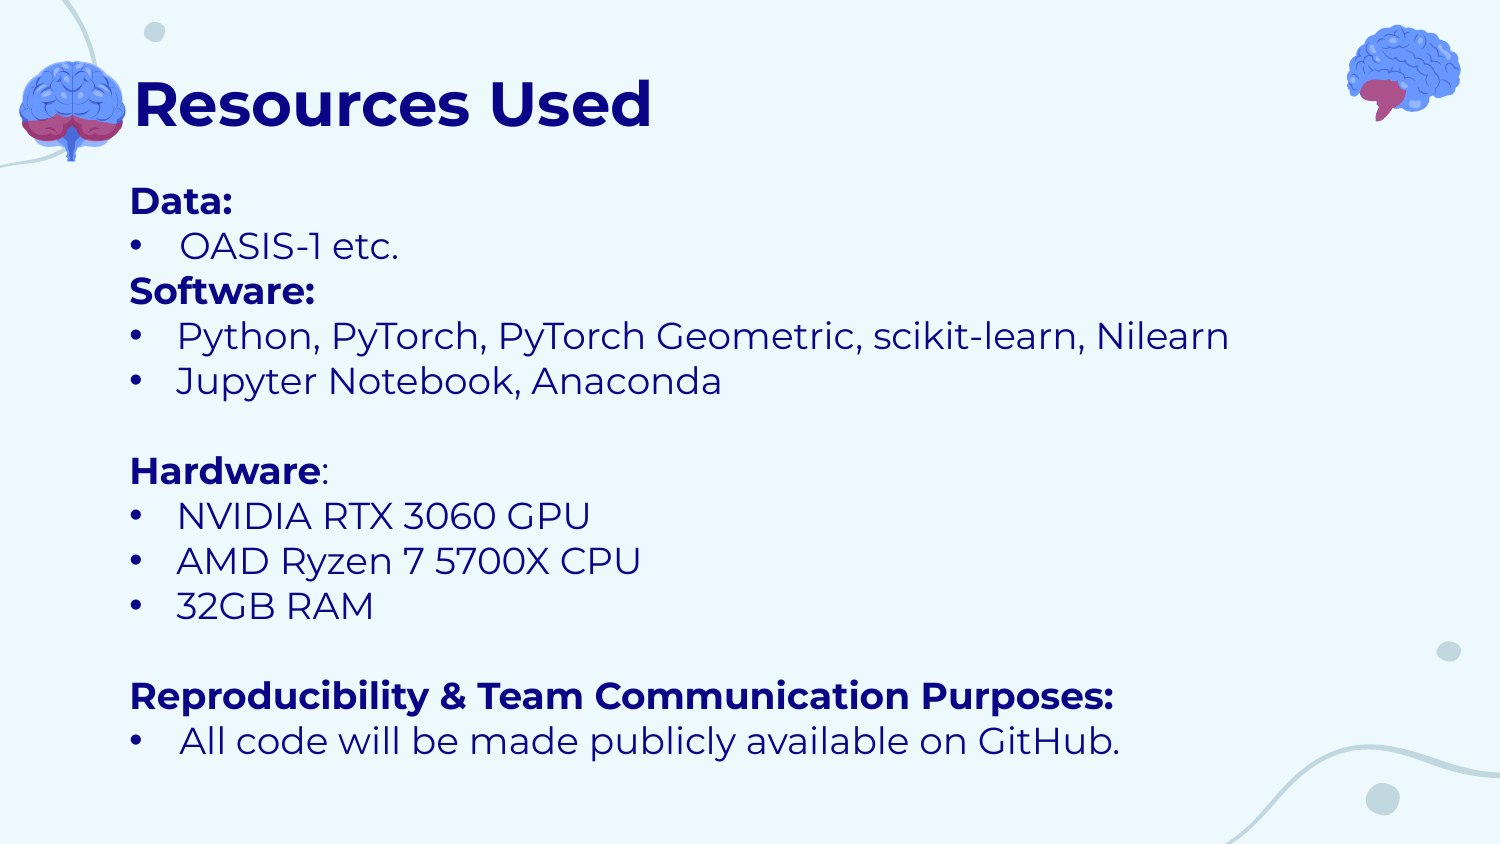

# Resources Used

Data:
OASIS-1 etc.
Software:
Python, PyTorch, PyTorch Geometric, scikit-learn, Nilearn
Jupyter Notebook, Anaconda

Hardware:
NVIDIA RTX 3060 GPU
AMD Ryzen 7 5700X CPU
32GB RAM

Reproducibility & Team Communication Purposes:
All code will be made publicly available on GitHub.